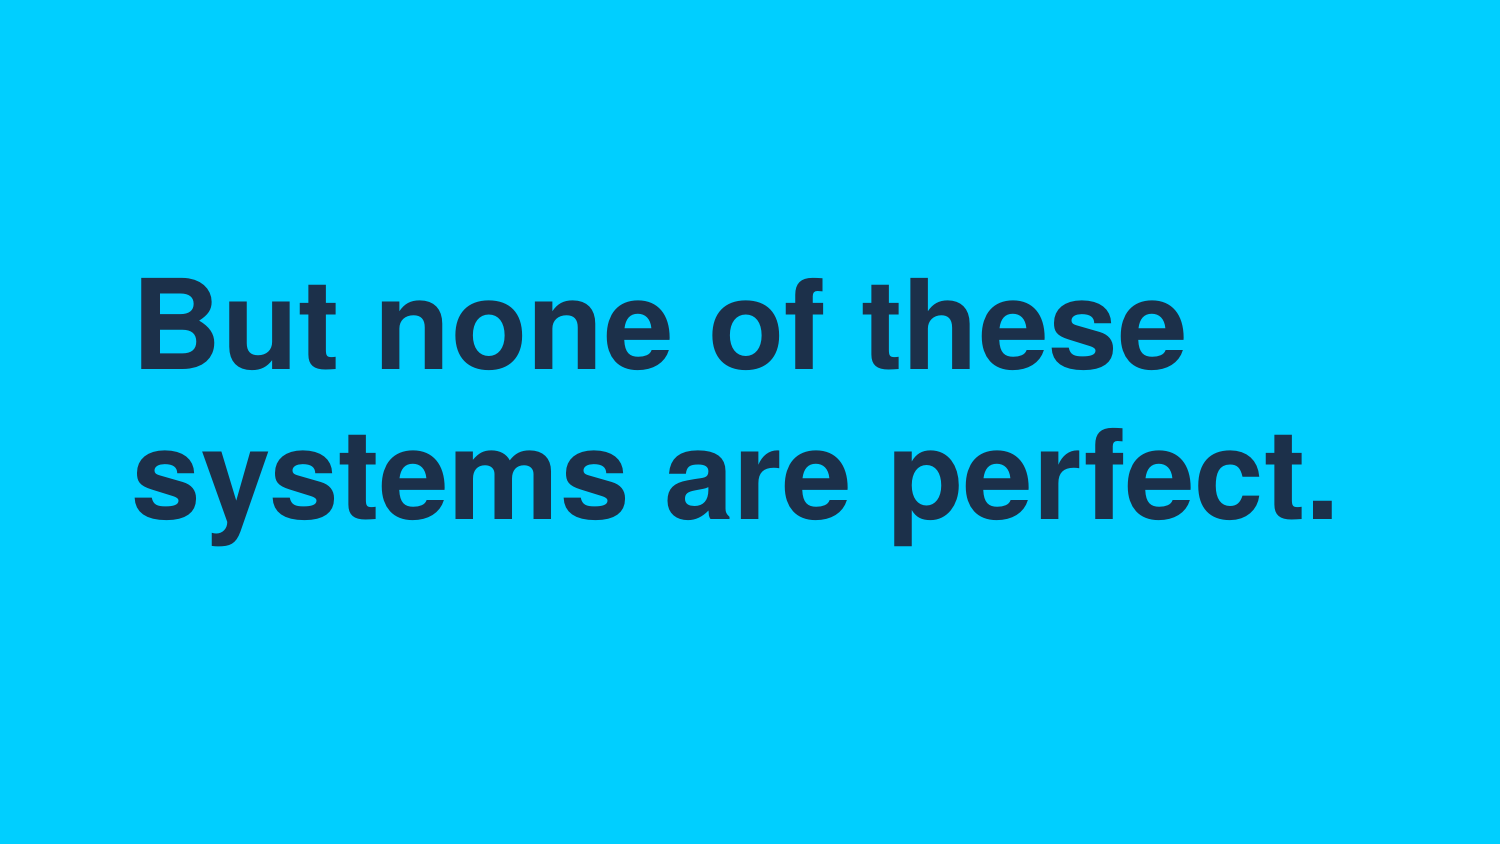

# But none of these systems are perfect.